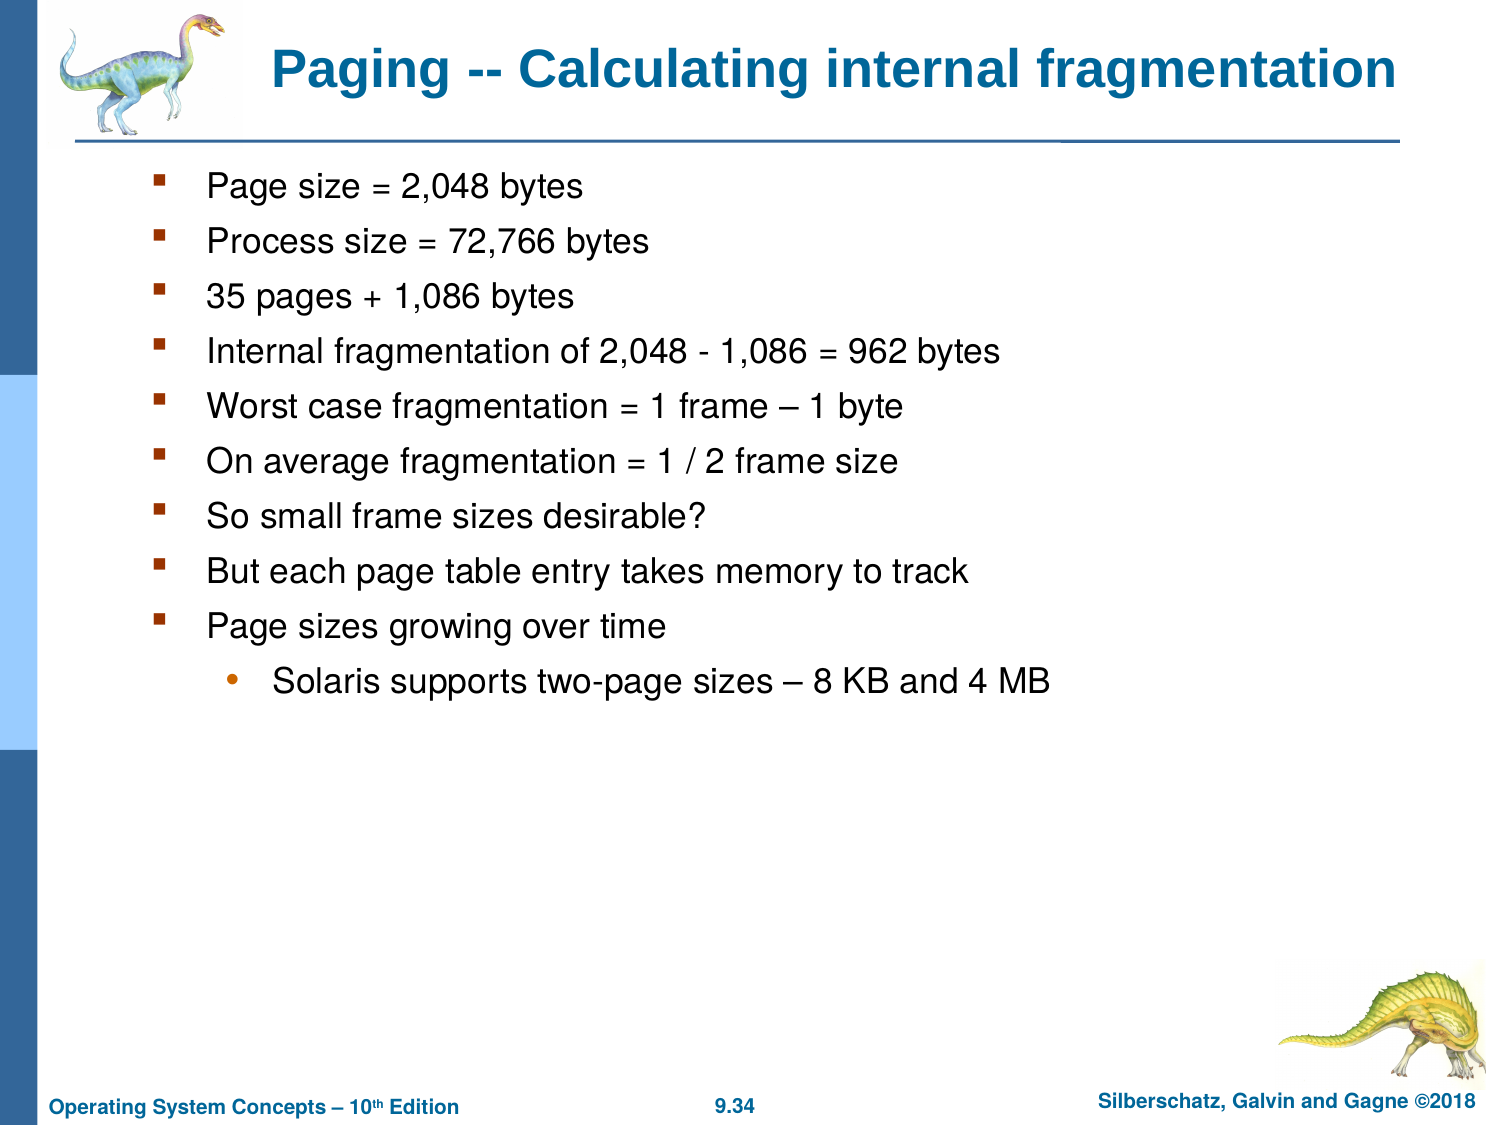

# Paging -- Calculating internal fragmentation
Page size = 2,048 bytes
Process size = 72,766 bytes
35 pages + 1,086 bytes
Internal fragmentation of 2,048 - 1,086 = 962 bytes
Worst case fragmentation = 1 frame – 1 byte
On average fragmentation = 1 / 2 frame size
So small frame sizes desirable?
But each page table entry takes memory to track
Page sizes growing over time
Solaris supports two-page sizes – 8 KB and 4 MB